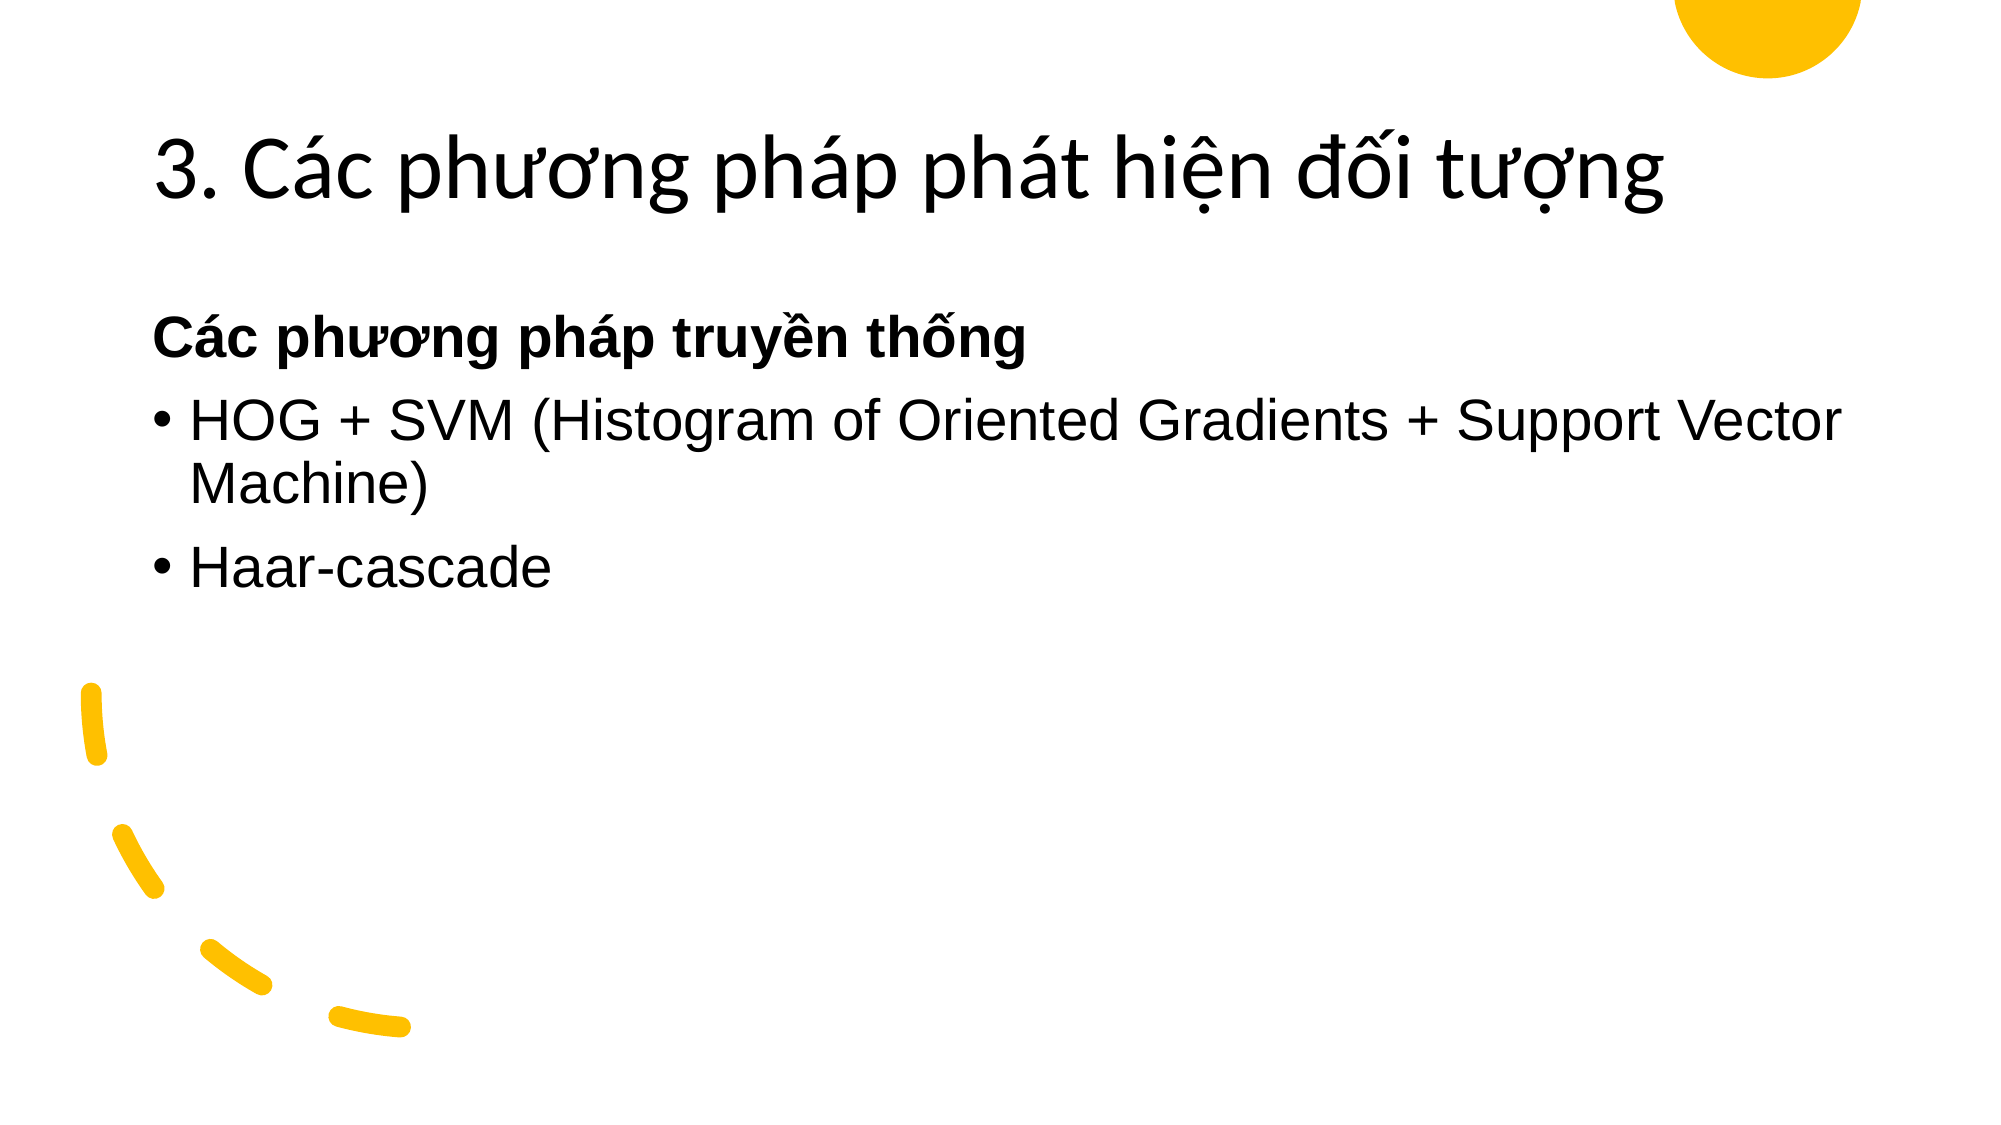

# 3. Các phương pháp phát hiện đối tượng
Các phương pháp truyền thống
HOG + SVM (Histogram of Oriented Gradients + Support Vector Machine)
Haar-cascade